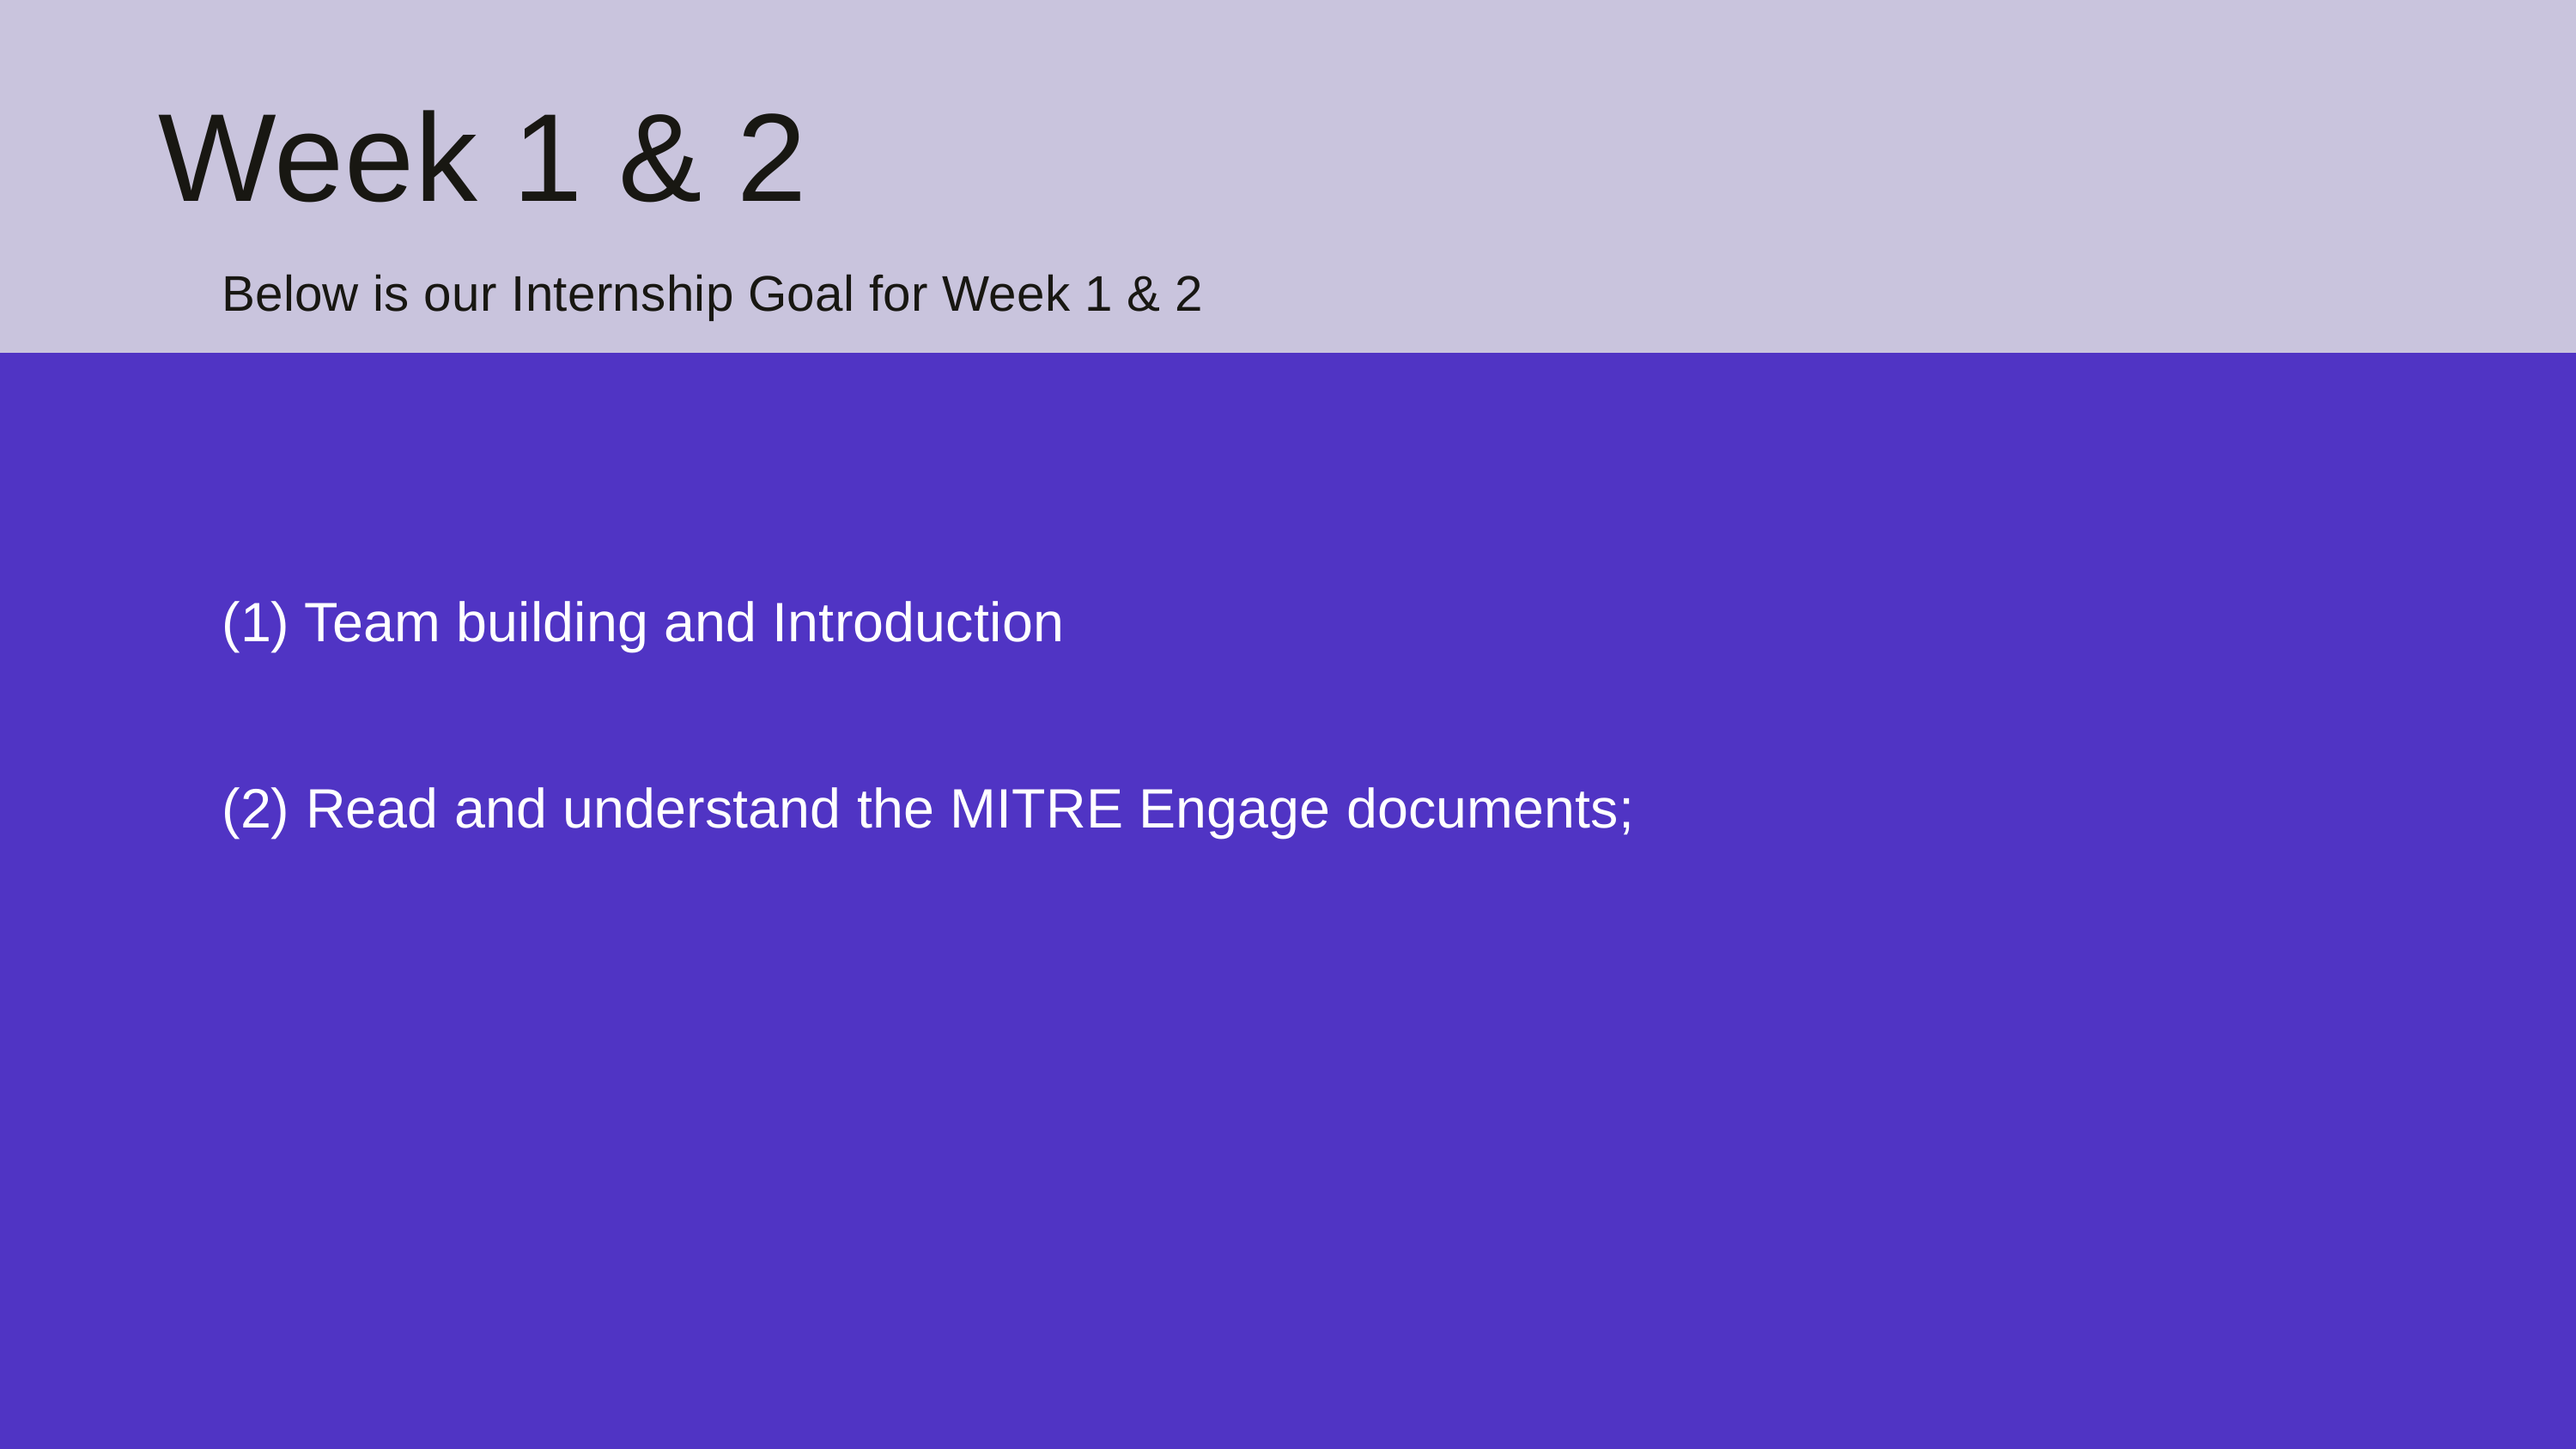

Week 1 & 2
Below is our Internship Goal for Week 1 & 2
(1) Team building and Introduction
(2) Read and understand the MITRE Engage documents;